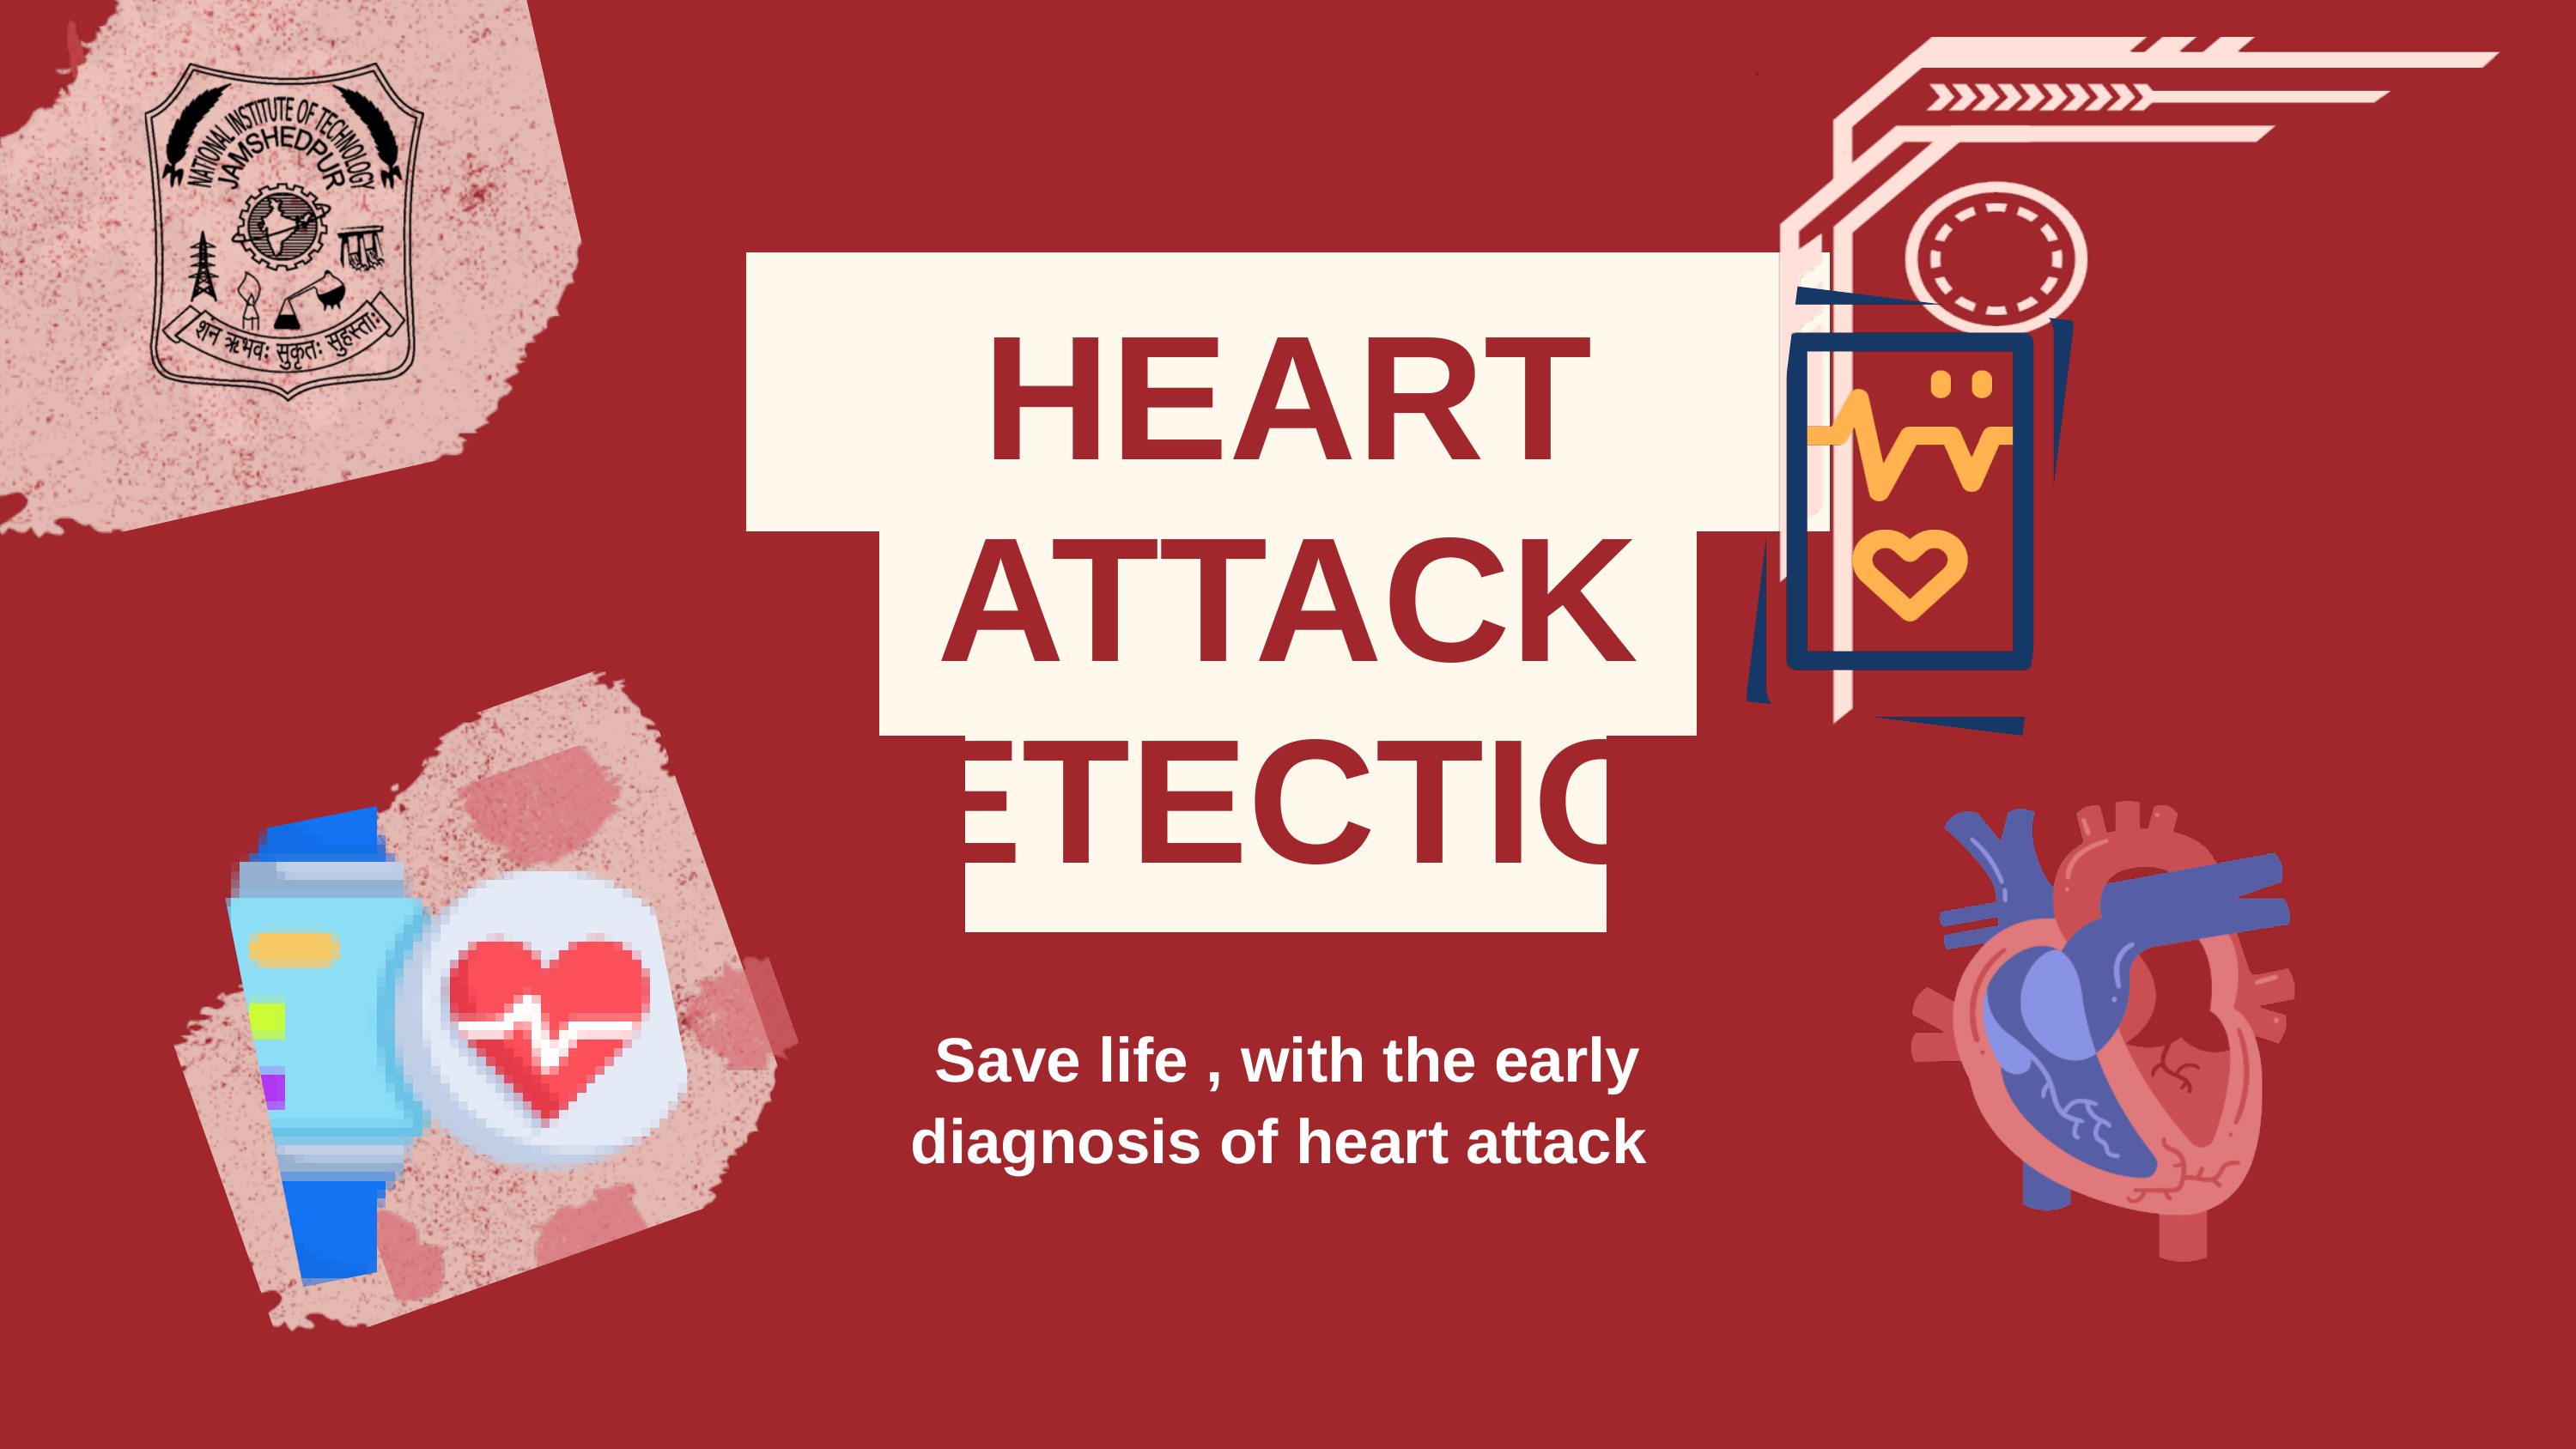

HEART ATTACK DETECTION SYSTEM

Save life , with the early diagnosis of heart attack